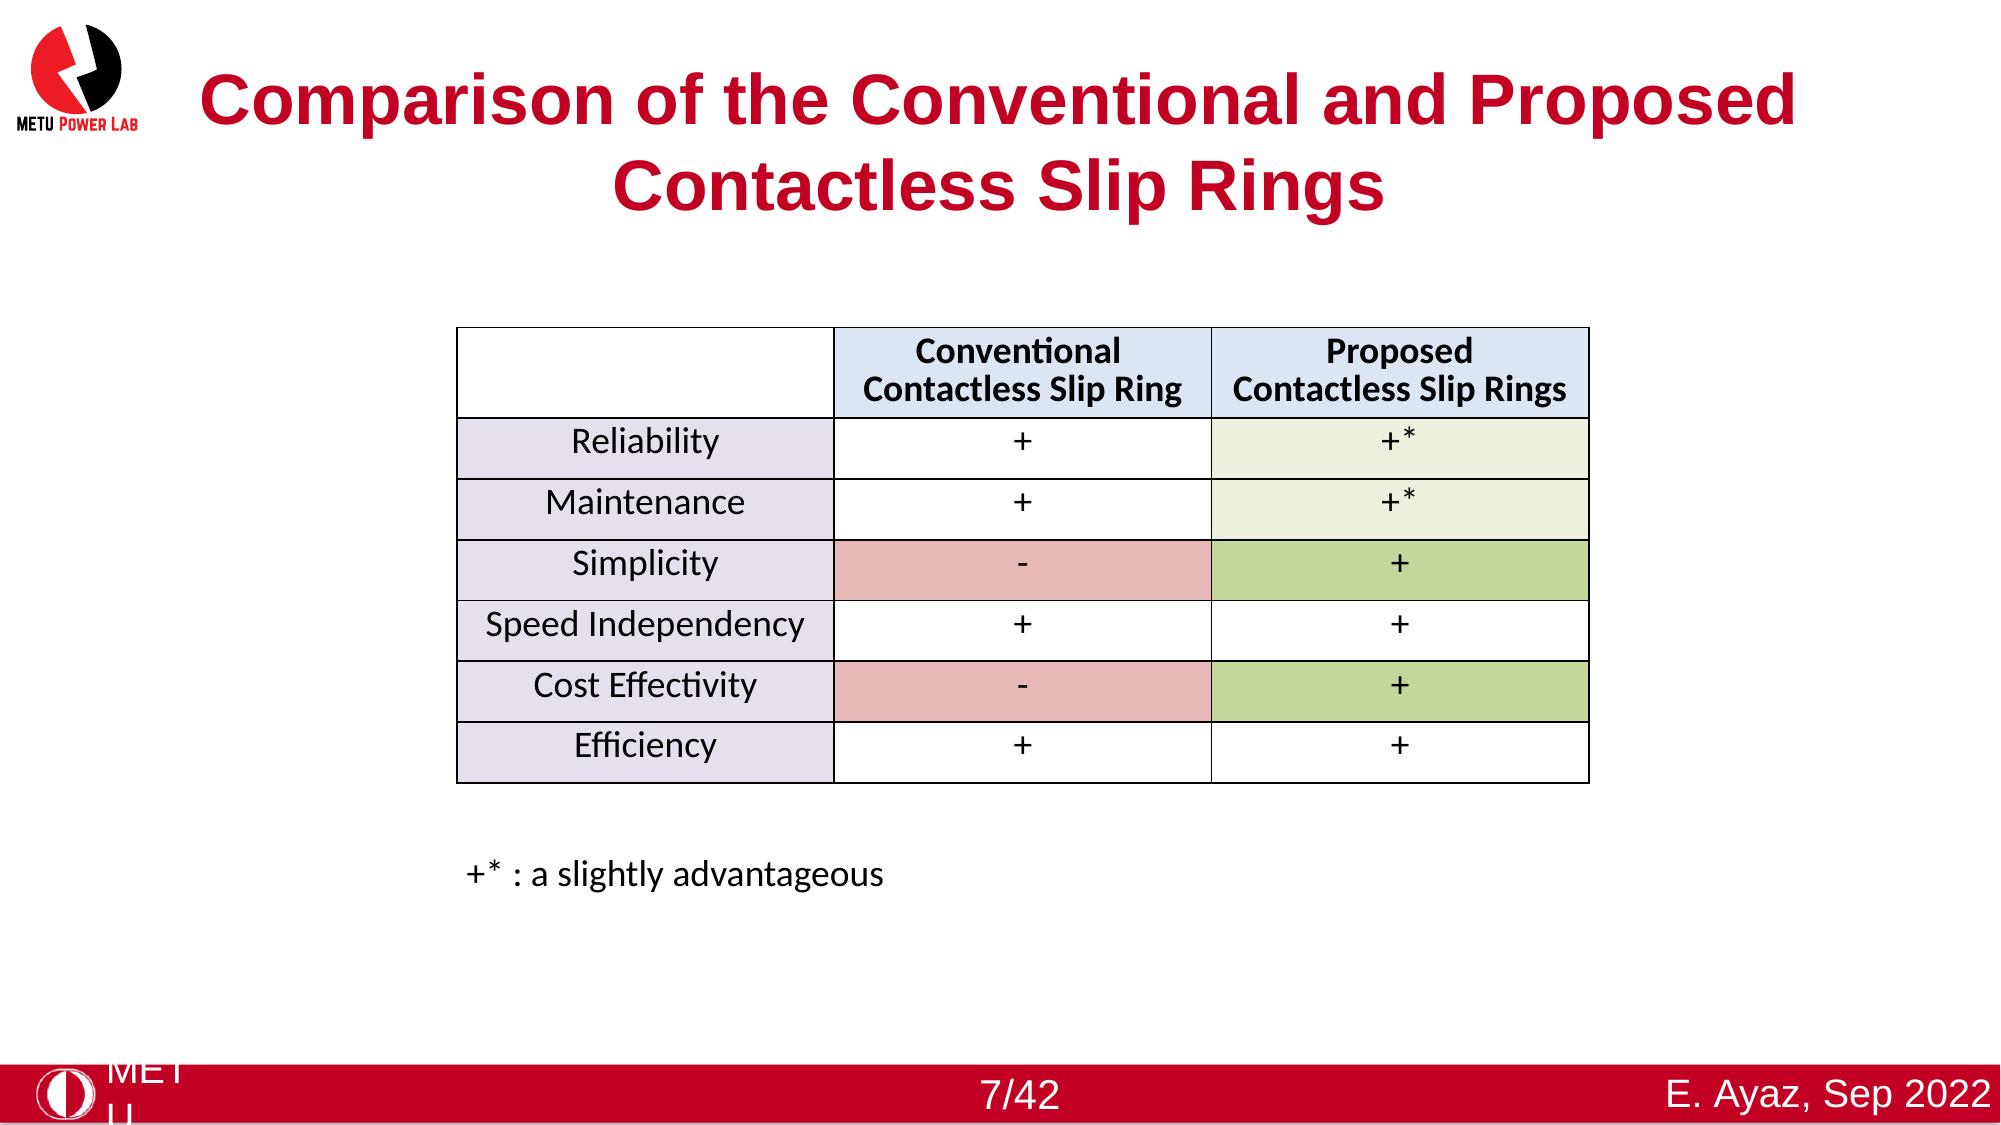

# Comparison of the Conventional and Proposed Contactless Slip Rings
|  | Conventional Contactless Slip Ring | Proposed Contactless Slip Rings |
| --- | --- | --- |
| Reliability | + | +\* |
| Maintenance | + | +\* |
| Simplicity | - | + |
| Speed Independency | + | + |
| Cost Effectivity | - | + |
| Efficiency | + | + |
+* : a slightly advantageous